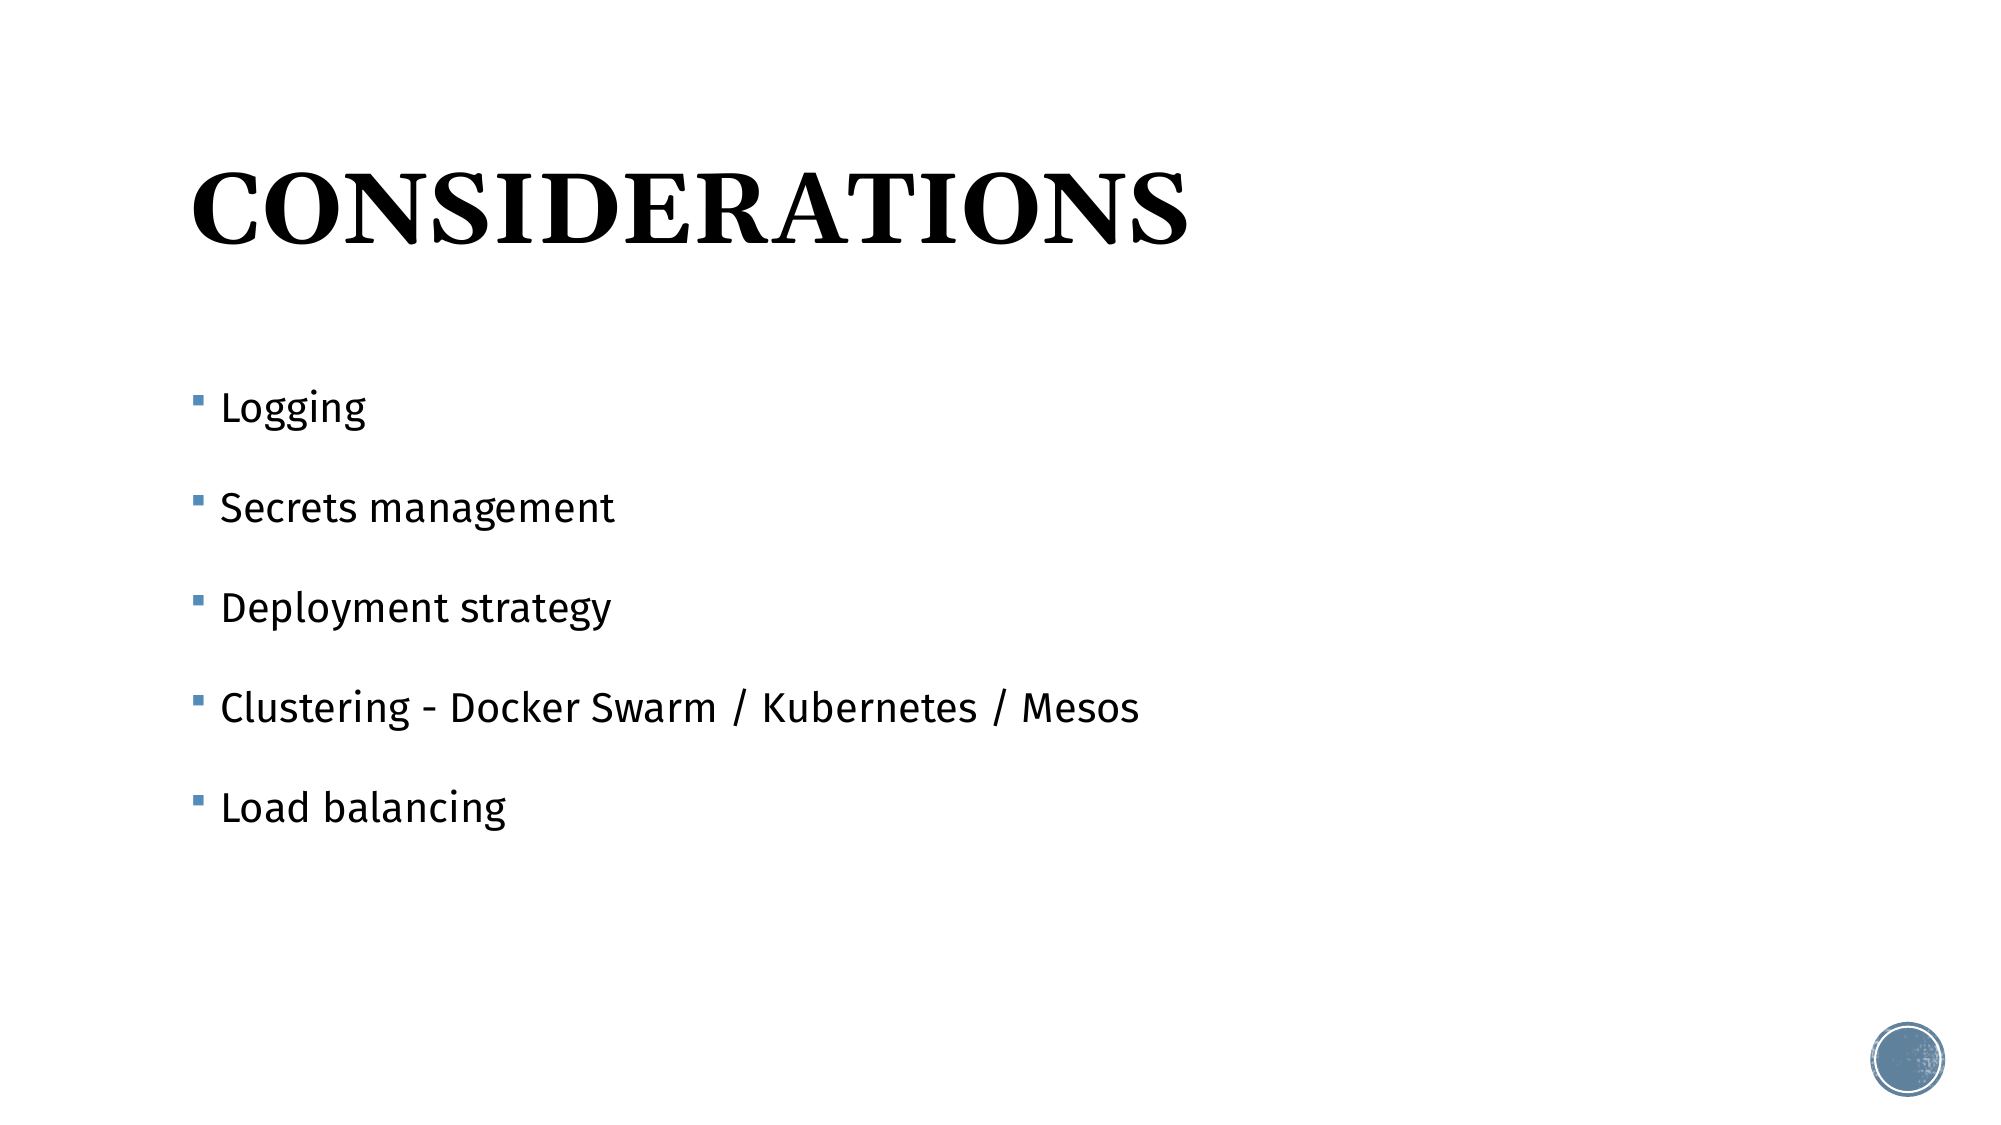

# CONSIDERATIONS
Logging
Secrets management
Deployment strategy
Clustering - Docker Swarm / Kubernetes / Mesos
Load balancing